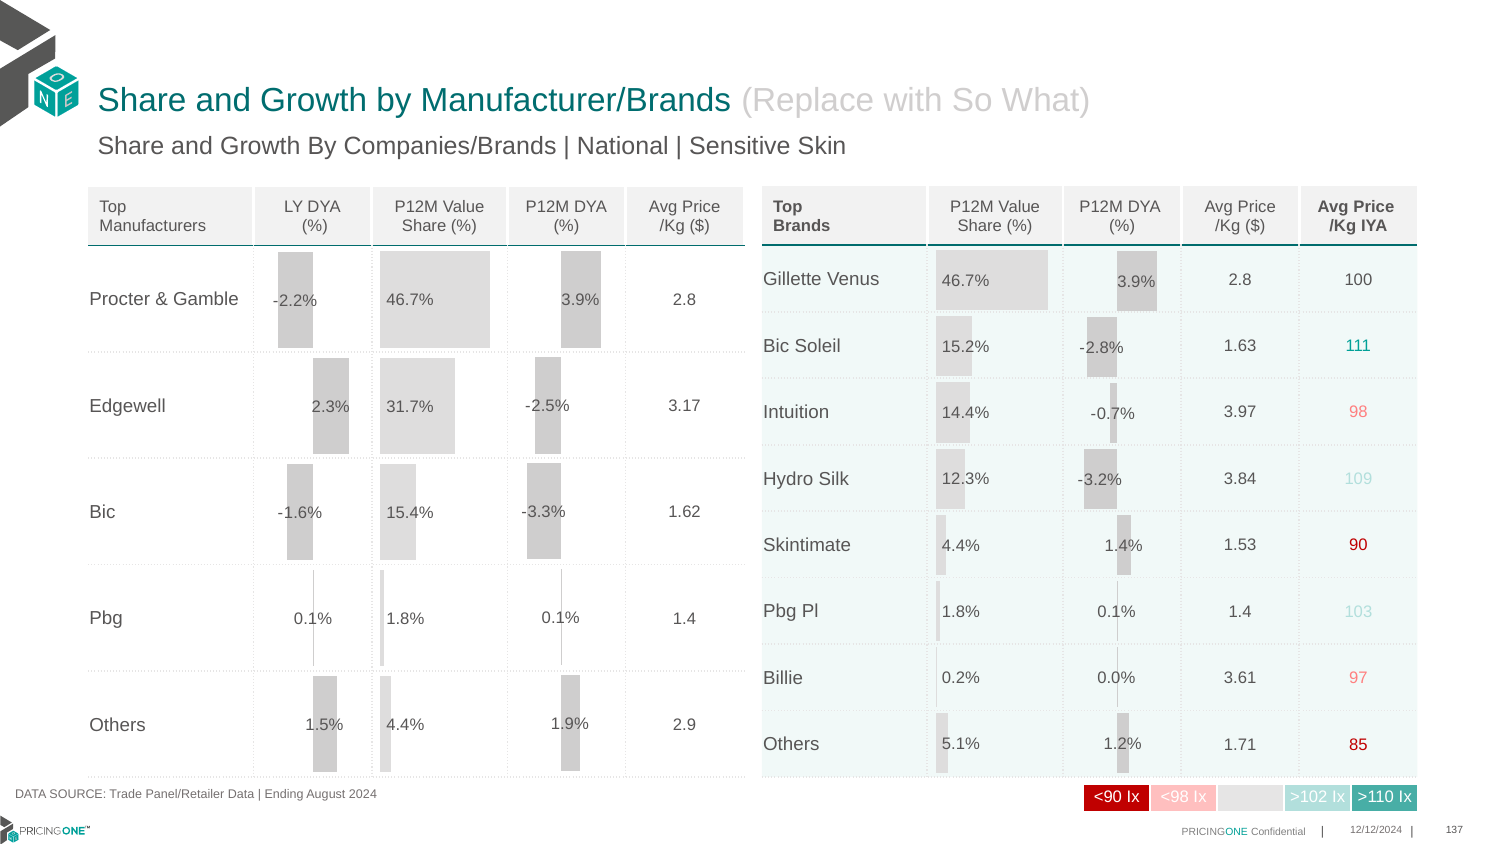

# Share and Growth by Manufacturer/Brands (Replace with So What)

Share and Growth By Companies/Brands | National | Sensitive Skin
| Top Brands | P12M Value Share (%) | P12M DYA (%) | Avg Price /Kg ($) | Avg Price /Kg IYA |
| --- | --- | --- | --- | --- |
| Gillette Venus |  |  | 2.8 | 100 |
| Bic Soleil |  |  | 1.63 | 111 |
| Intuition |  |  | 3.97 | 98 |
| Hydro Silk |  |  | 3.84 | 109 |
| Skintimate |  |  | 1.53 | 90 |
| Pbg Pl |  |  | 1.4 | 103 |
| Billie |  |  | 3.61 | 97 |
| Others |  |  | 1.71 | 85 |
| Top Manufacturers | LY DYA (%) | P12M Value Share (%) | P12M DYA (%) | Avg Price /Kg ($) |
| --- | --- | --- | --- | --- |
| Procter & Gamble |  |  |  | 2.8 |
| Edgewell |  |  |  | 3.17 |
| Bic |  |  |  | 1.62 |
| Pbg |  |  |  | 1.4 |
| Others |  |  |  | 2.9 |

### Chart

| Category | Share DYA P12M |
|---|---|
|  | 0.038978567232158035 |

### Chart

| Category | Value Share P12M |
|---|---|
|  | 0.46676786204140336 |

### Chart

| Category | Share DYA LY |
|---|---|
|  | -0.02242497474796823 |

### Chart

| Category | Value Share |
|---|---|
|  | 0.46676786204140336 |

### Chart

| Category | Share DYA |
|---|---|
|  | 0.03897858995648479 |
DATA SOURCE: Trade Panel/Retailer Data | Ending August 2024
| <90 Ix | <98 Ix |  | >102 Ix | >110 Ix |
| --- | --- | --- | --- | --- |

12/12/2024
137